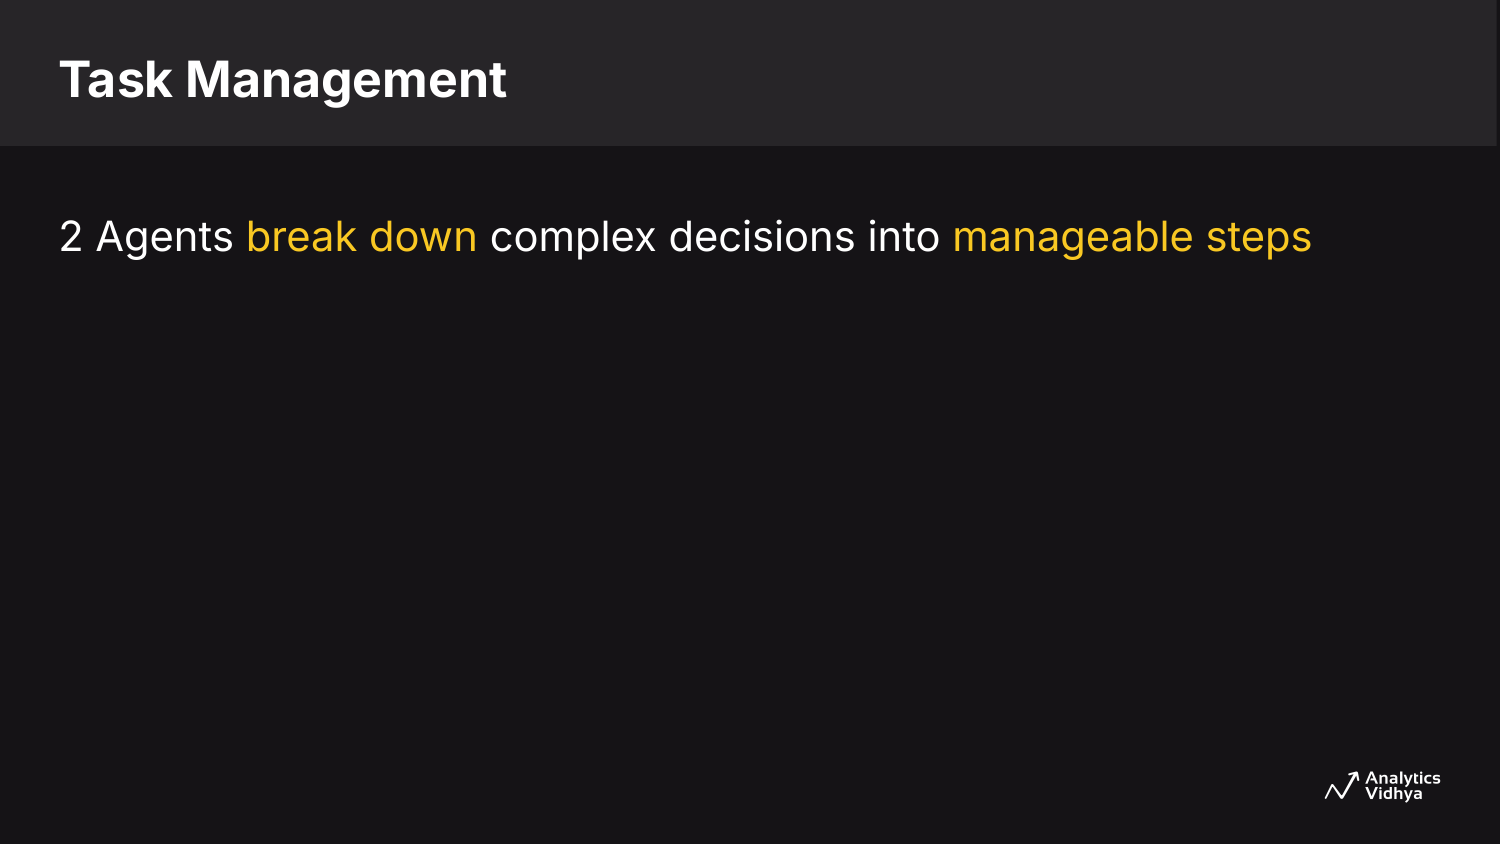

Task Management
2 Agents break down complex decisions into manageable steps